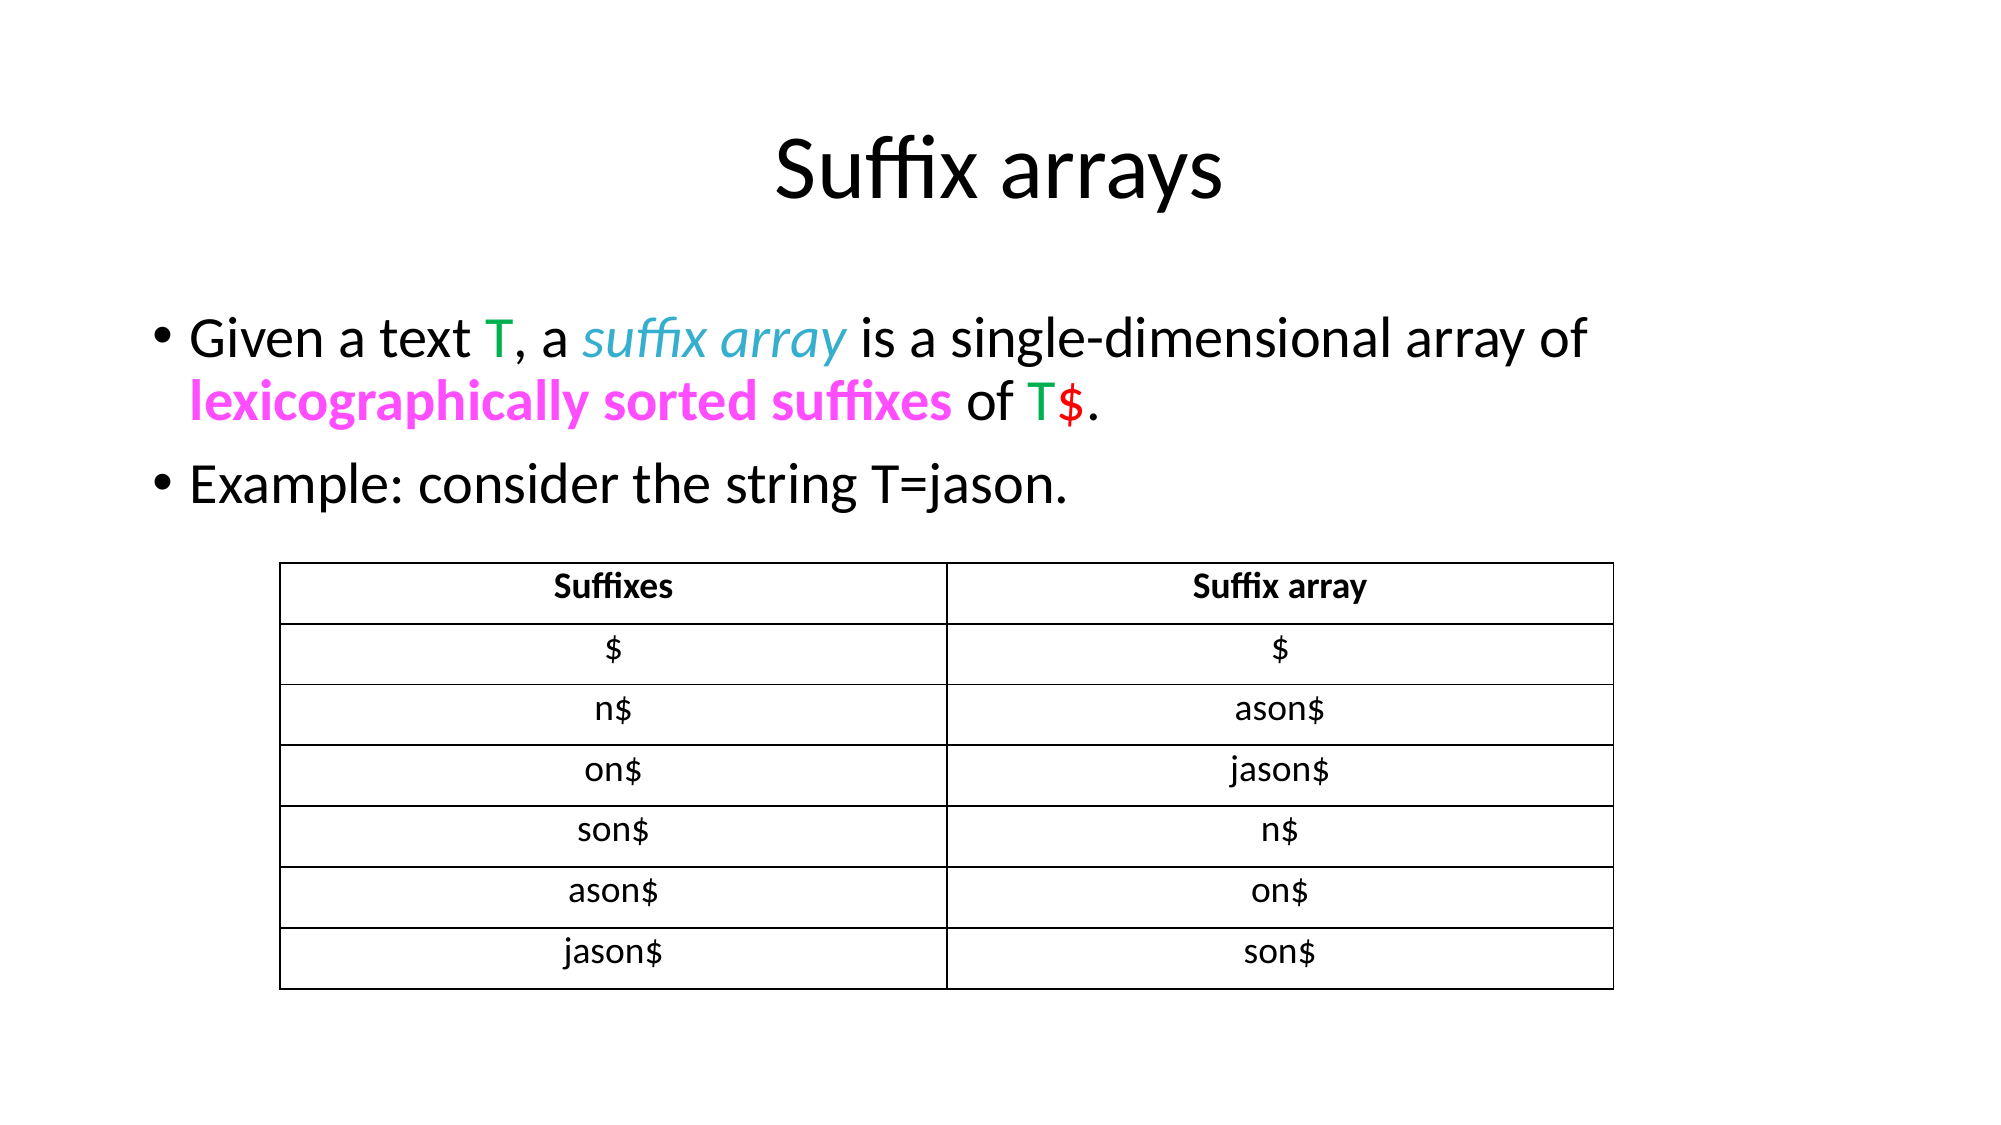

# Suffix arrays
Given a text T, a suffix array is a single-dimensional array of lexicographically sorted suffixes of T$.
Example: consider the string T=jason.
| Suffixes | Suffix array |
| --- | --- |
| $ | $ |
| n$ | ason$ |
| on$ | jason$ |
| son$ | n$ |
| ason$ | on$ |
| jason$ | son$ |